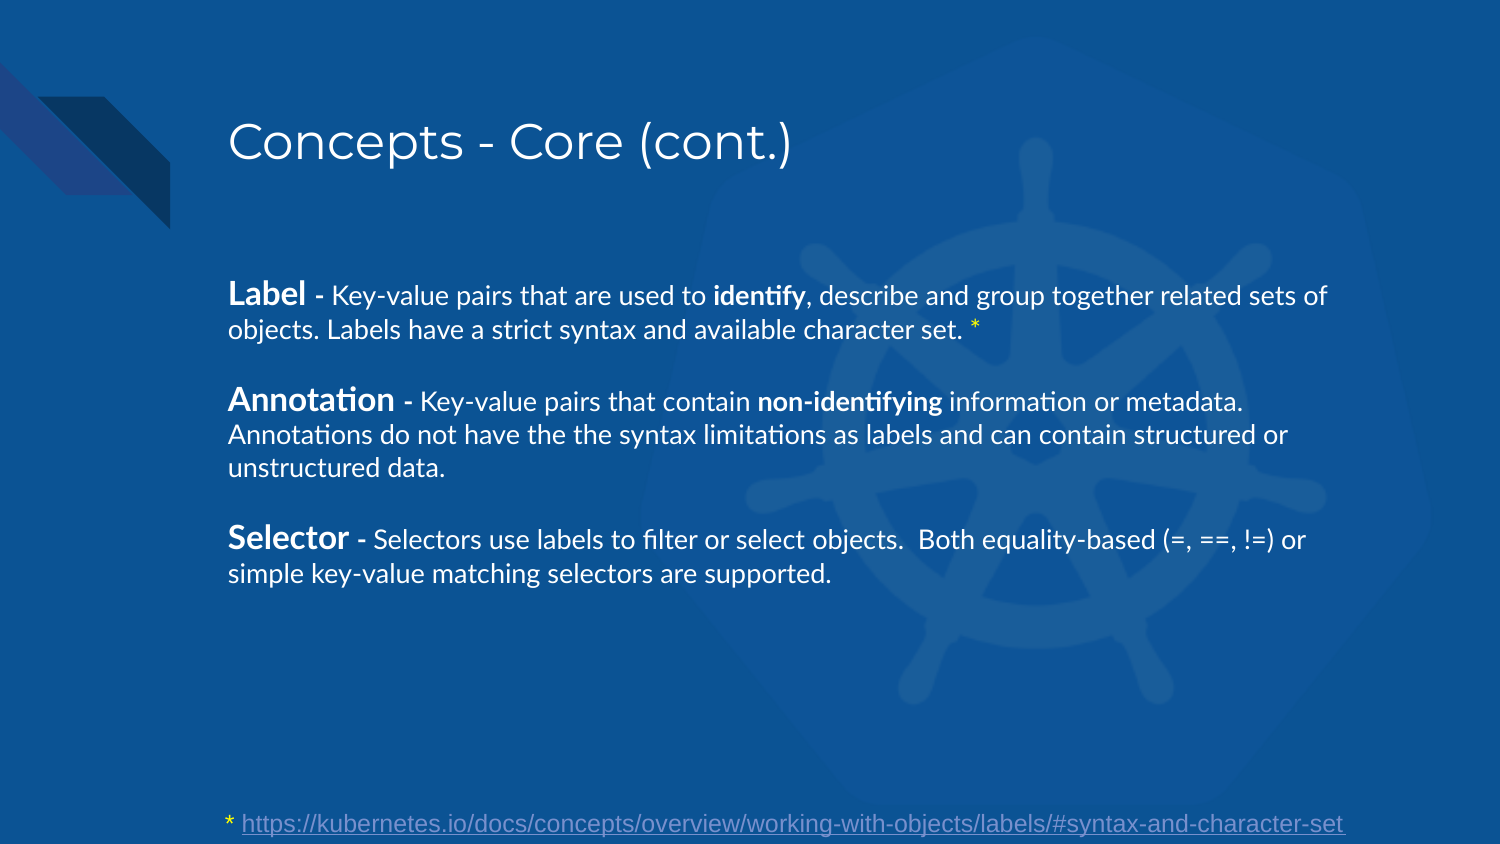

# Concepts - Core (cont.)
Label - Key-value pairs that are used to identify, describe and group together related sets of objects. Labels have a strict syntax and available character set. *
Annotation - Key-value pairs that contain non-identifying information or metadata. Annotations do not have the the syntax limitations as labels and can contain structured or unstructured data.
Selector - Selectors use labels to filter or select objects.  Both equality-based (=, ==, !=) or simple key-value matching selectors are supported.
* https://kubernetes.io/docs/concepts/overview/working-with-objects/labels/#syntax-and-character-set